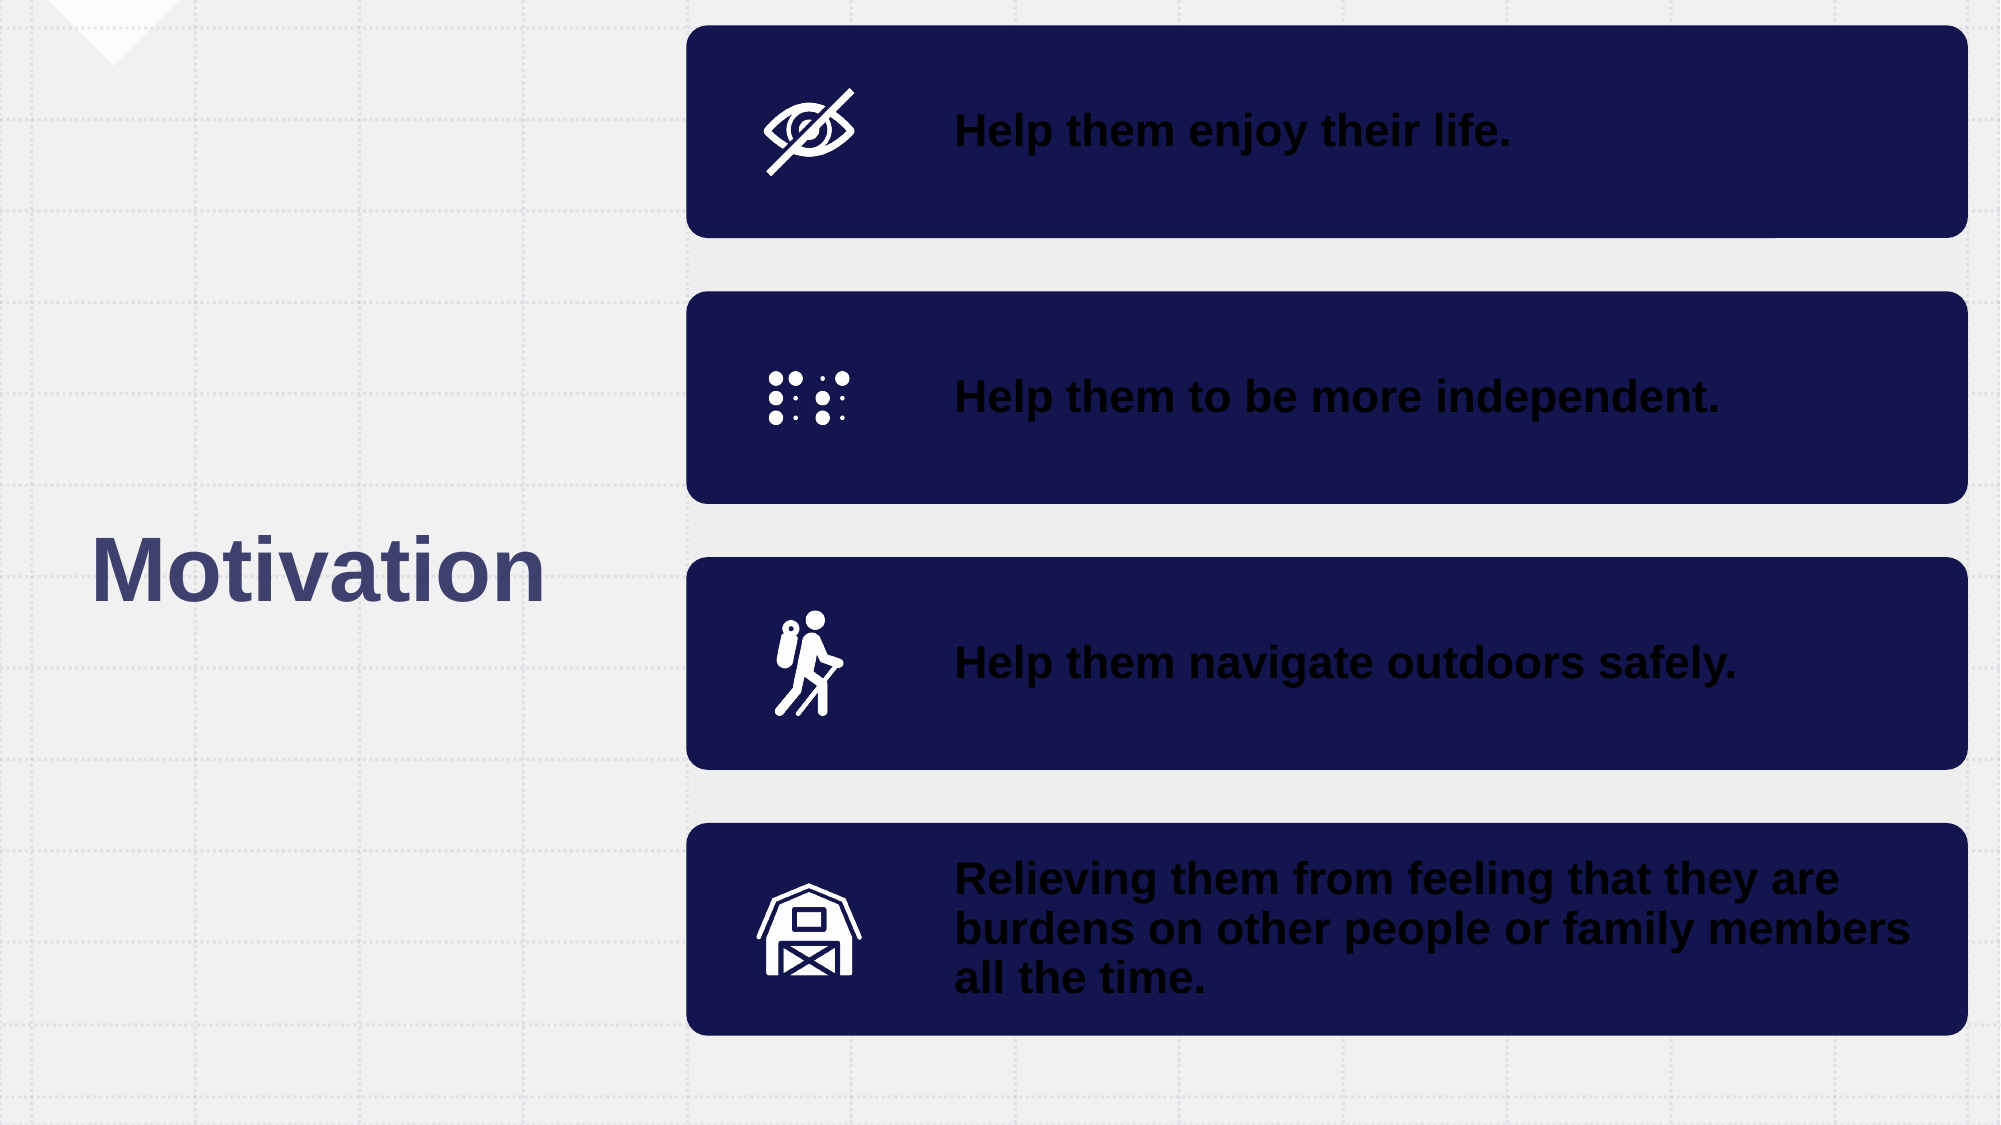

Help them enjoy their life.
Help them to be more independent.
Help them navigate outdoors safely.
Relieving them from feeling that they are burdens on other people or family members all the time.

Motivation